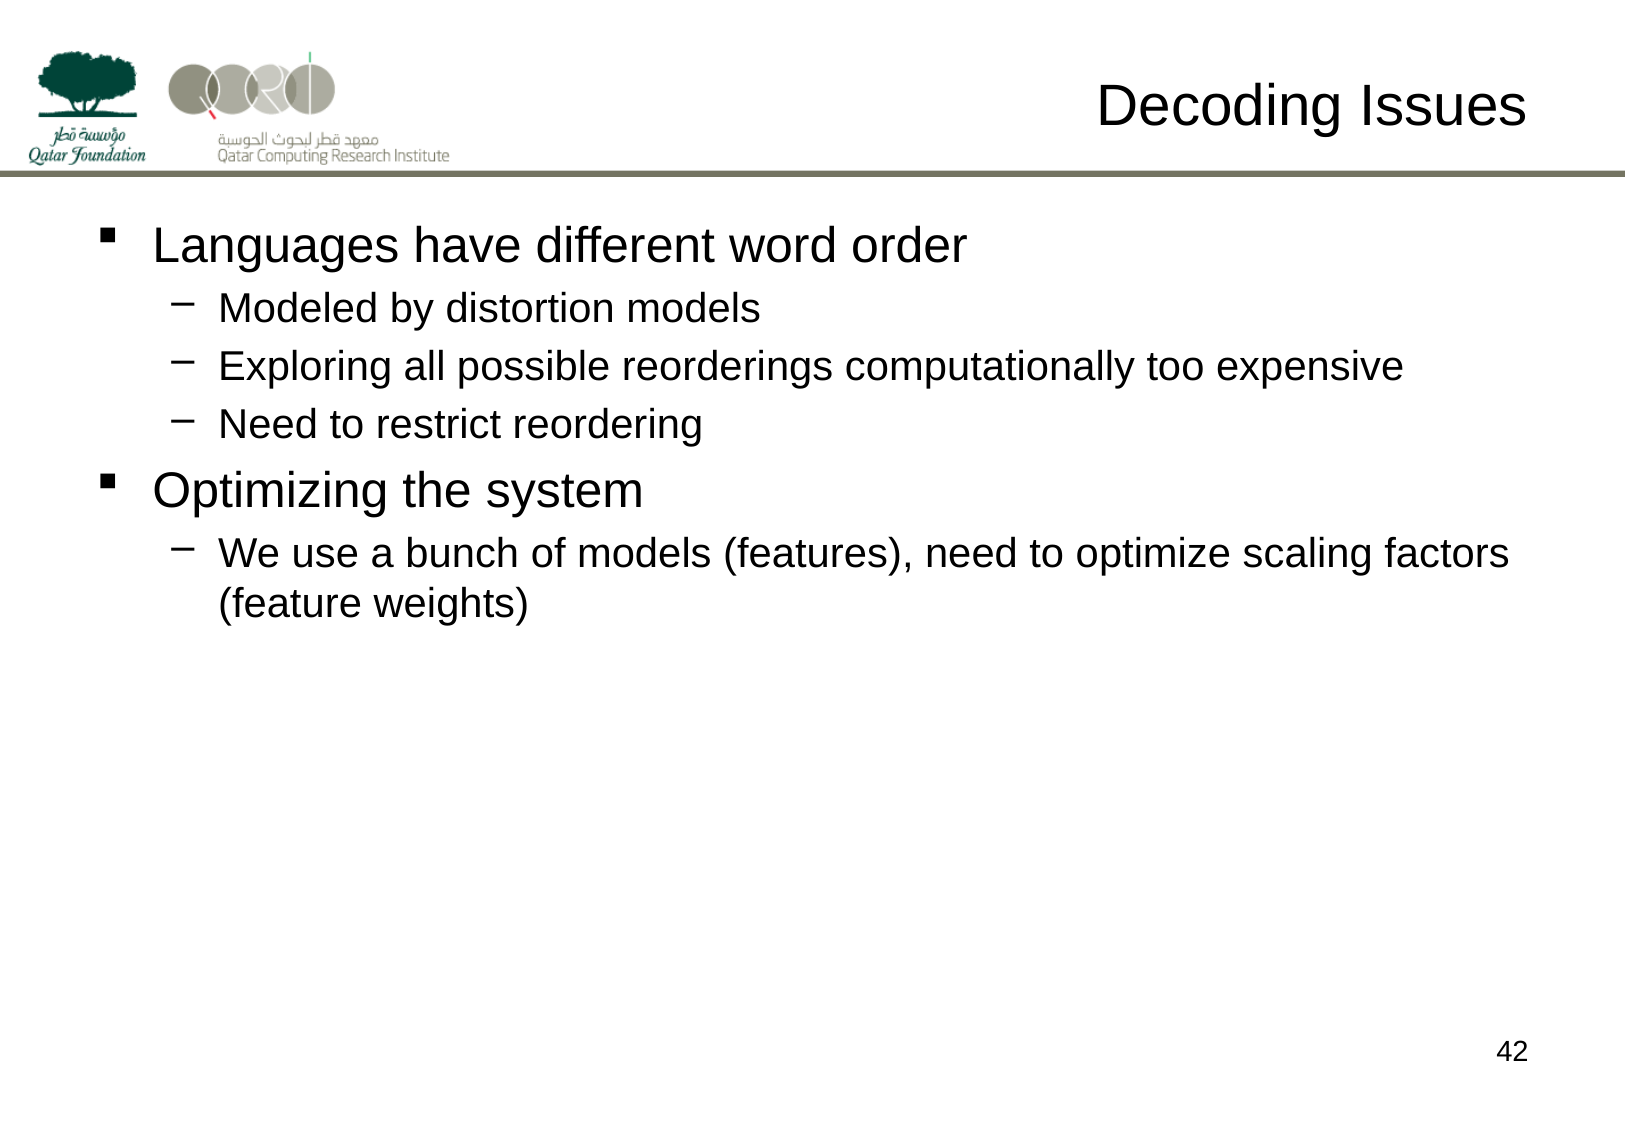

# Decoding Issues
Languages have different word order
Modeled by distortion models
Exploring all possible reorderings computationally too expensive
Need to restrict reordering
Optimizing the system
We use a bunch of models (features), need to optimize scaling factors (feature weights)

42